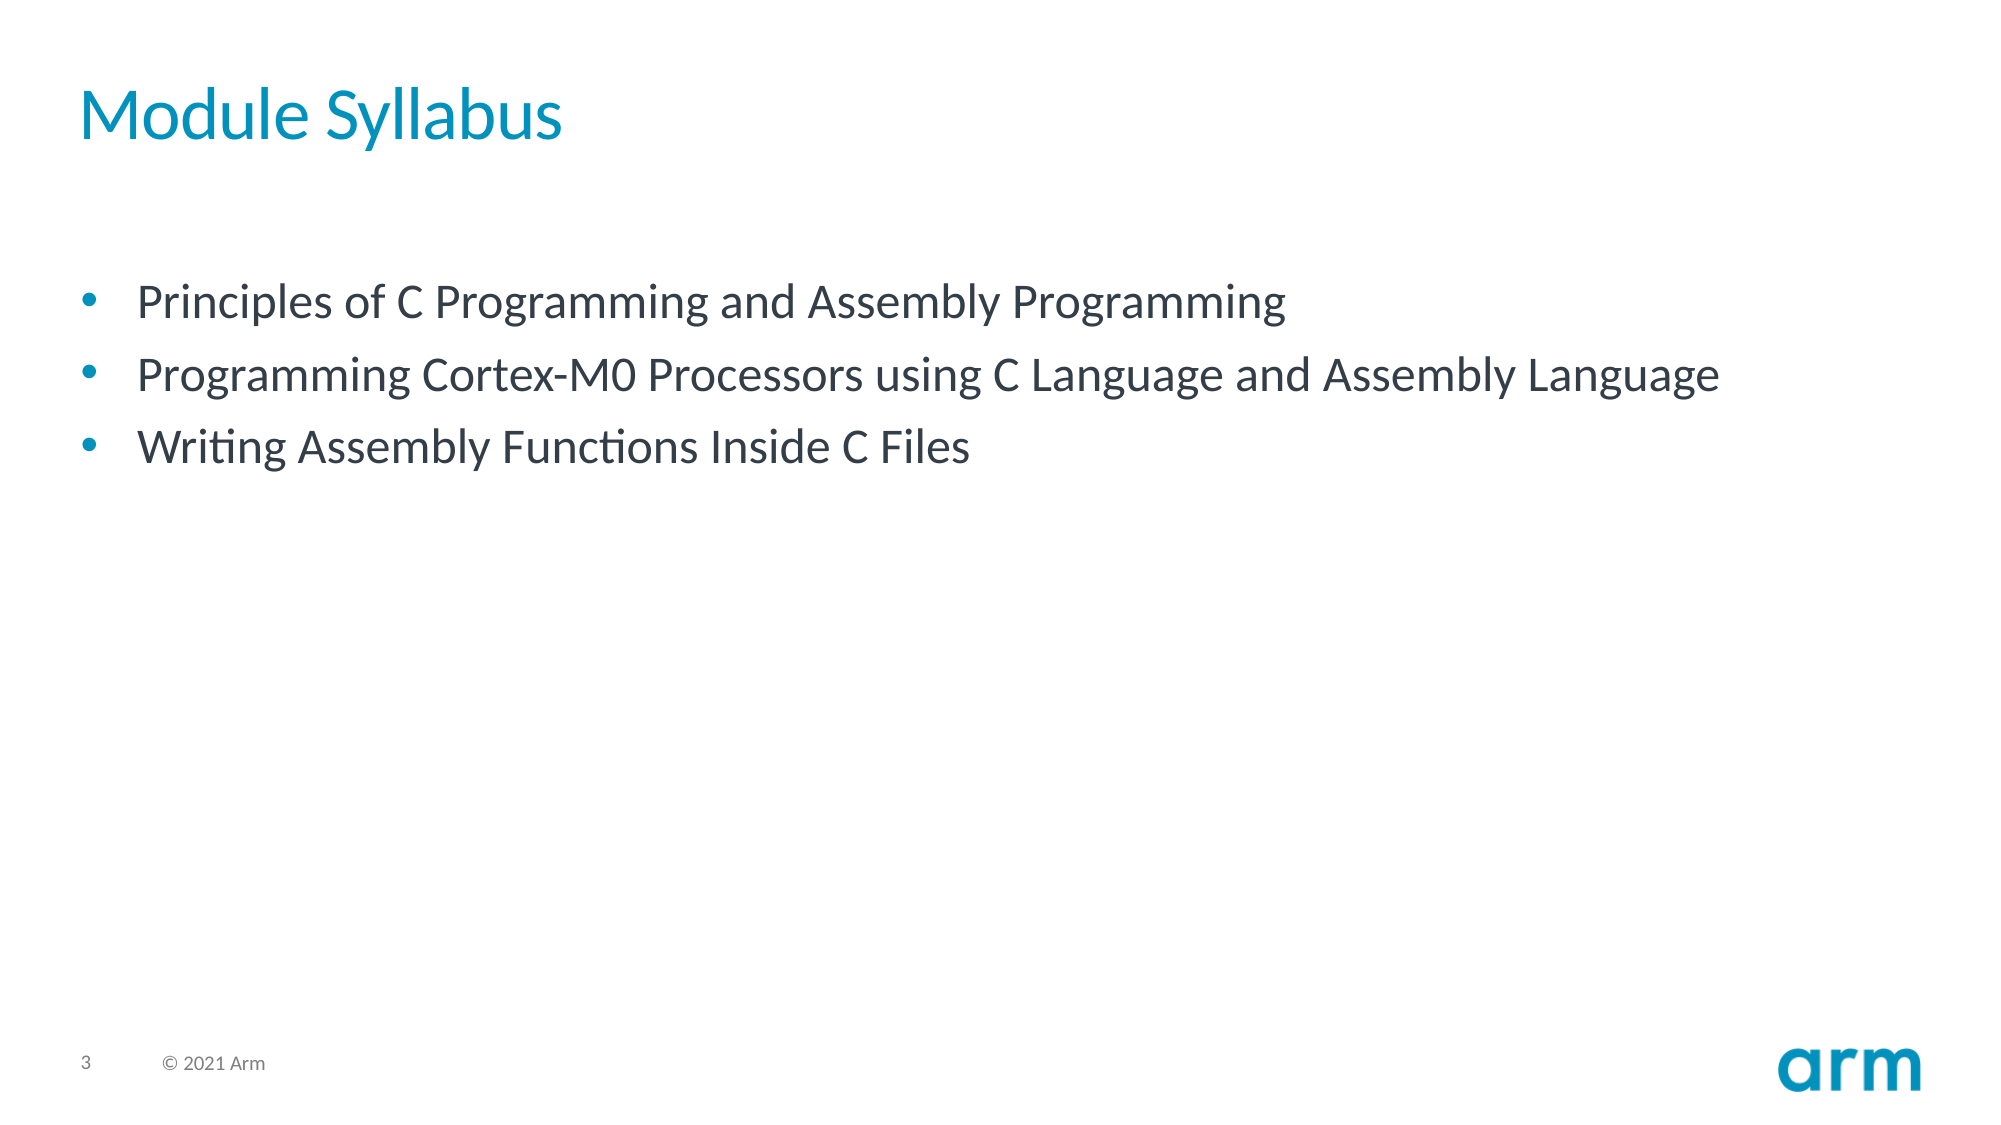

# Module Syllabus
Principles of C Programming and Assembly Programming
Programming Cortex-M0 Processors using C Language and Assembly Language
Writing Assembly Functions Inside C Files